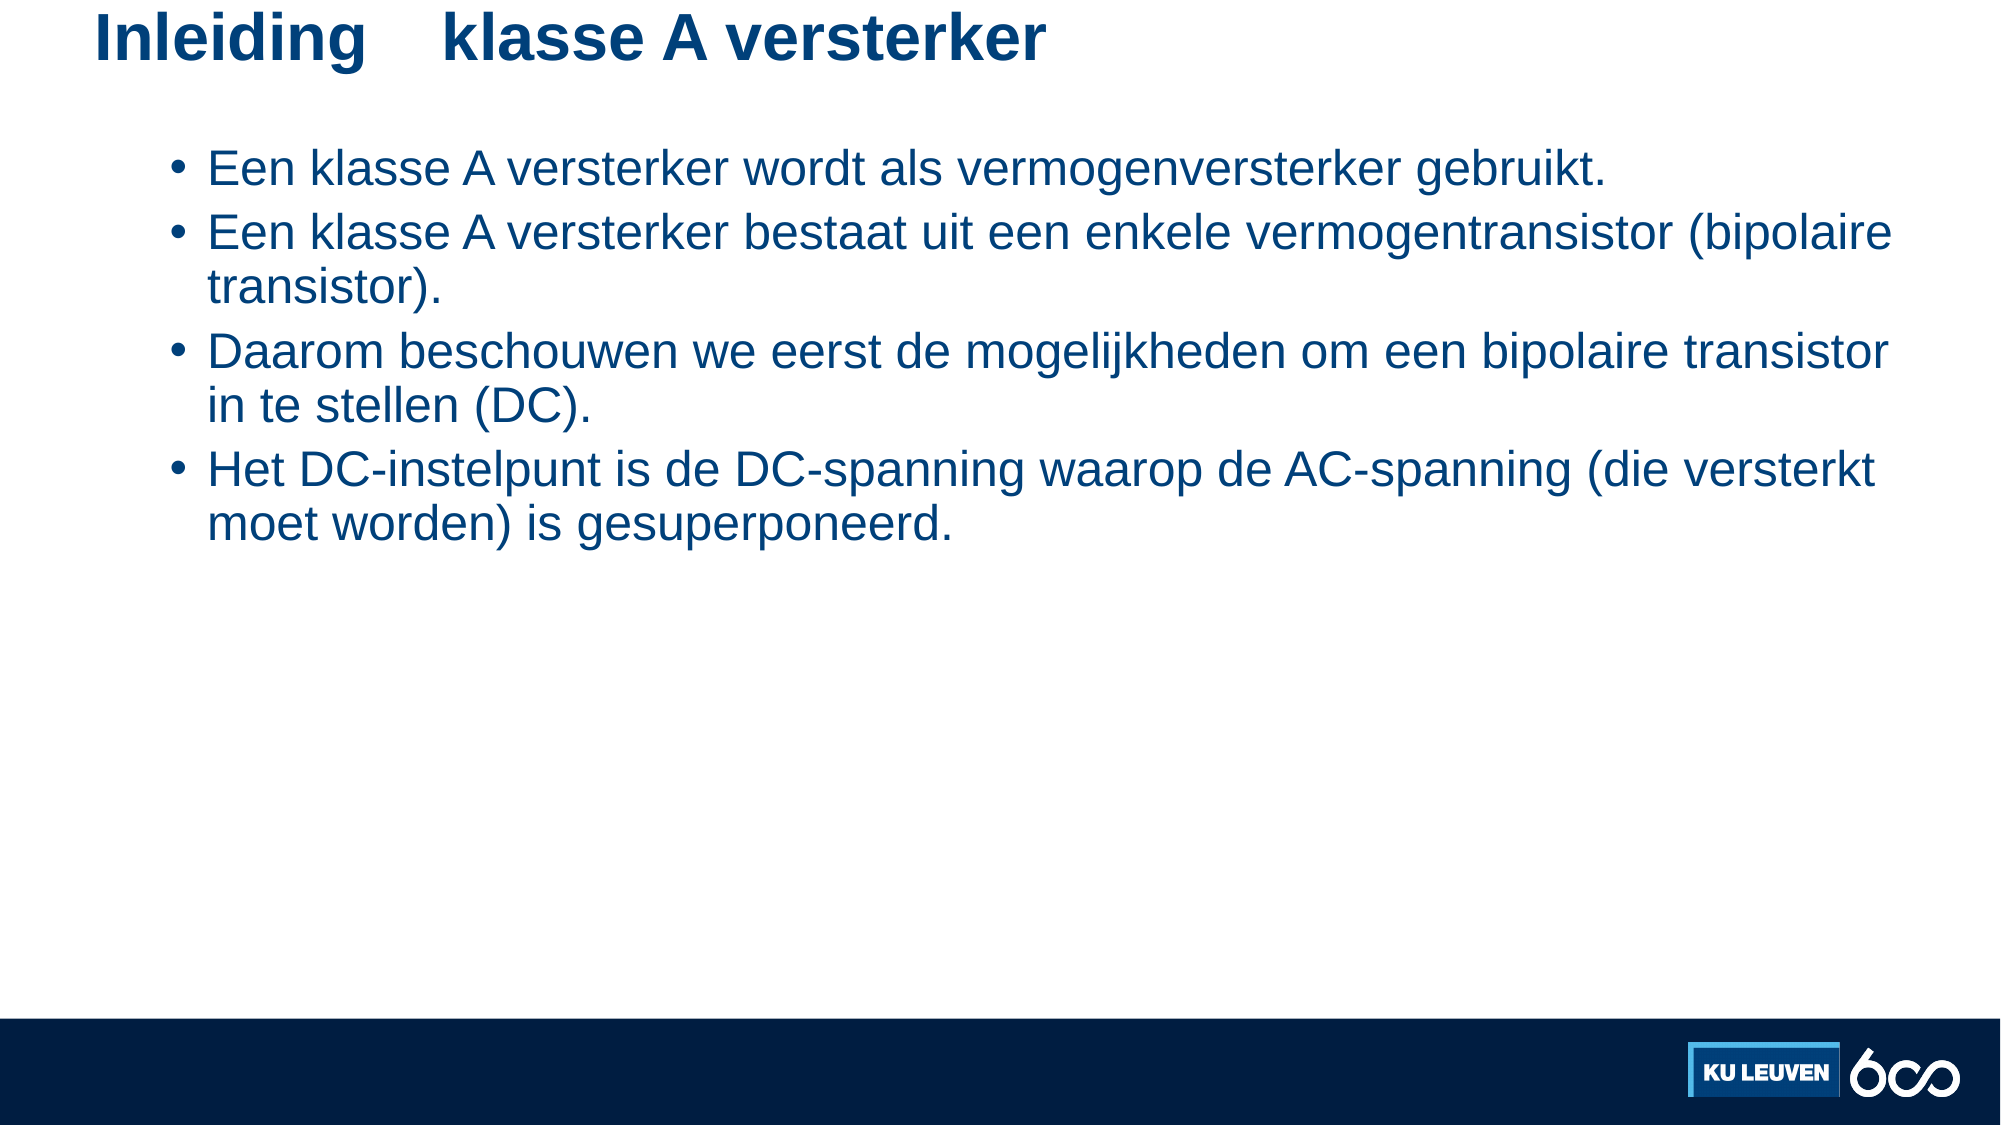

# Inleiding    klasse A versterker
Een klasse A versterker wordt als vermogenversterker gebruikt.
Een klasse A versterker bestaat uit een enkele vermogentransistor (bipolaire transistor).
Daarom beschouwen we eerst de mogelijkheden om een bipolaire transistor in te stellen (DC).
Het DC-instelpunt is de DC-spanning waarop de AC-spanning (die versterkt moet worden) is gesuperponeerd.